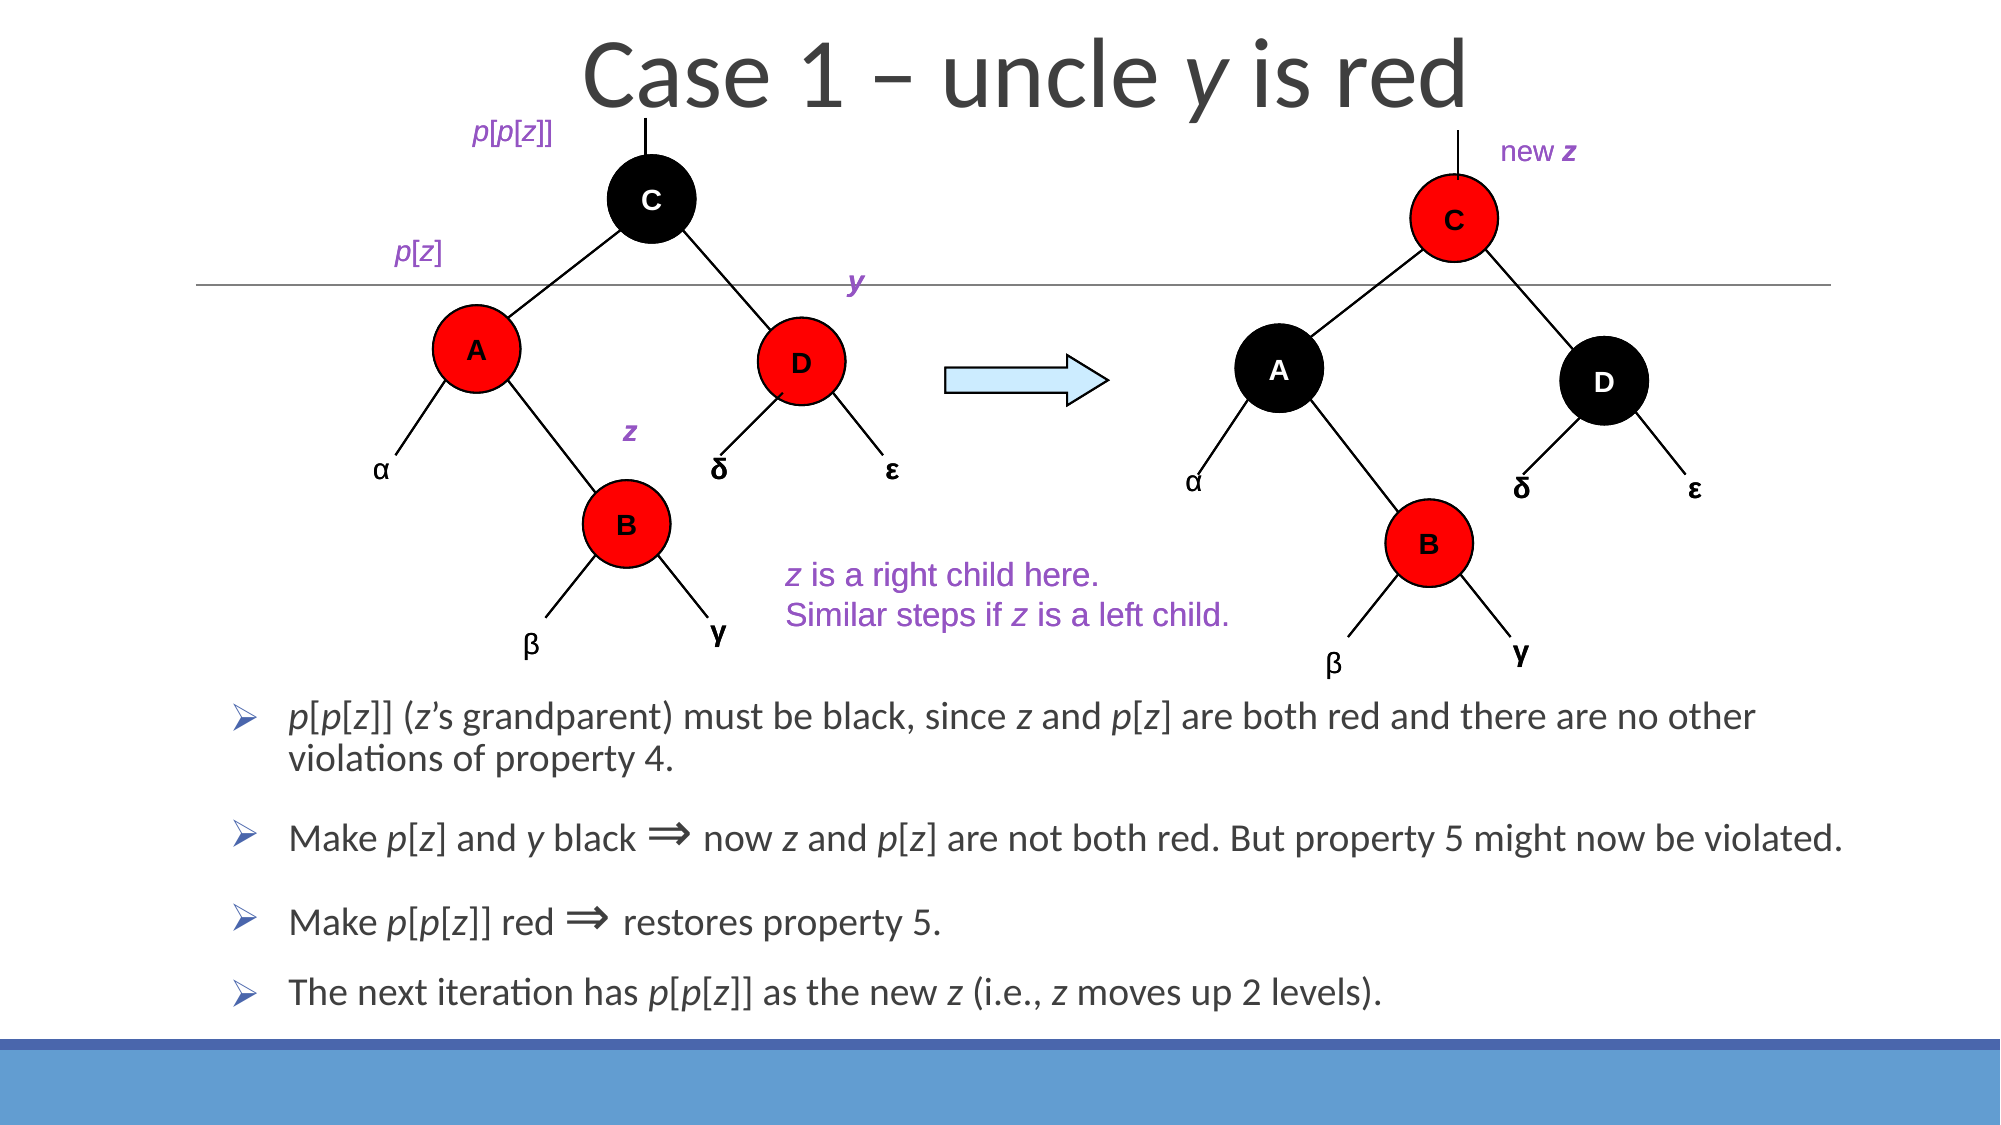

Case 1 – uncle y is red
p[p[z]]
p[p[z]]
new z
new z
C
C
C
C
p[z]
p[z]
y
y
A
A
D
D
A
A
D
D

z
z
α
α
δ
δ
ε
ε
α
α
δ
δ
ε
ε
B
B
B
B
z is a right child here.
Similar steps if z is a left child.
z is a right child here.
Similar steps if z is a left child.
γ
γ
β
β
γ
γ
β
β
p[p[z]] (z’s grandparent) must be black, since z and p[z] are both red and there are no other violations of property 4.
Make p[z] and y black ⇒ now z and p[z] are not both red. But property 5 might now be violated.
Make p[p[z]] red ⇒ restores property 5.
The next iteration has p[p[z]] as the new z (i.e., z moves up 2 levels).